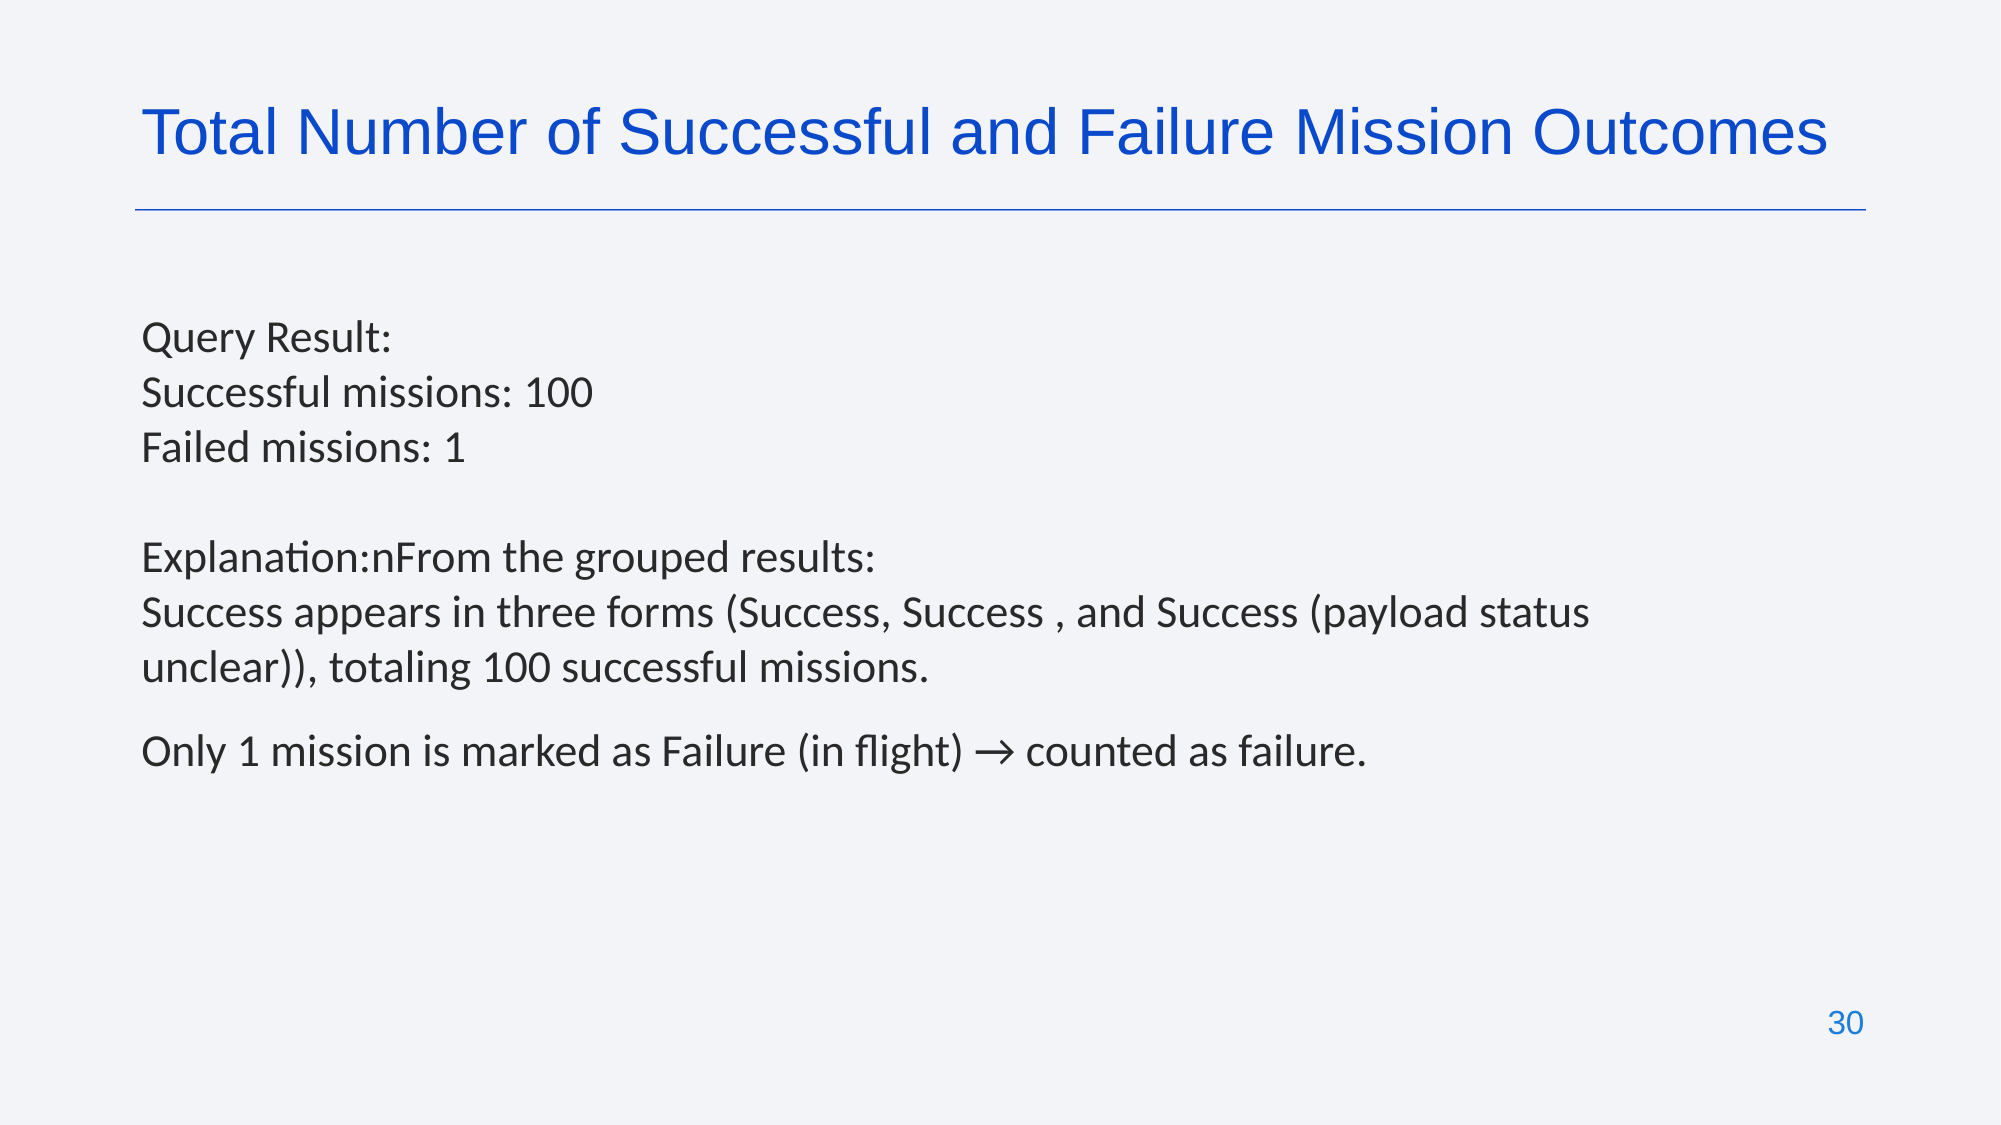

Total Number of Successful and Failure Mission Outcomes
Query Result:
Successful missions: 100
Failed missions: 1

Explanation:nFrom the grouped results:
Success appears in three forms (Success, Success , and Success (payload status unclear)), totaling 100 successful missions.
Only 1 mission is marked as Failure (in flight) → counted as failure.
30